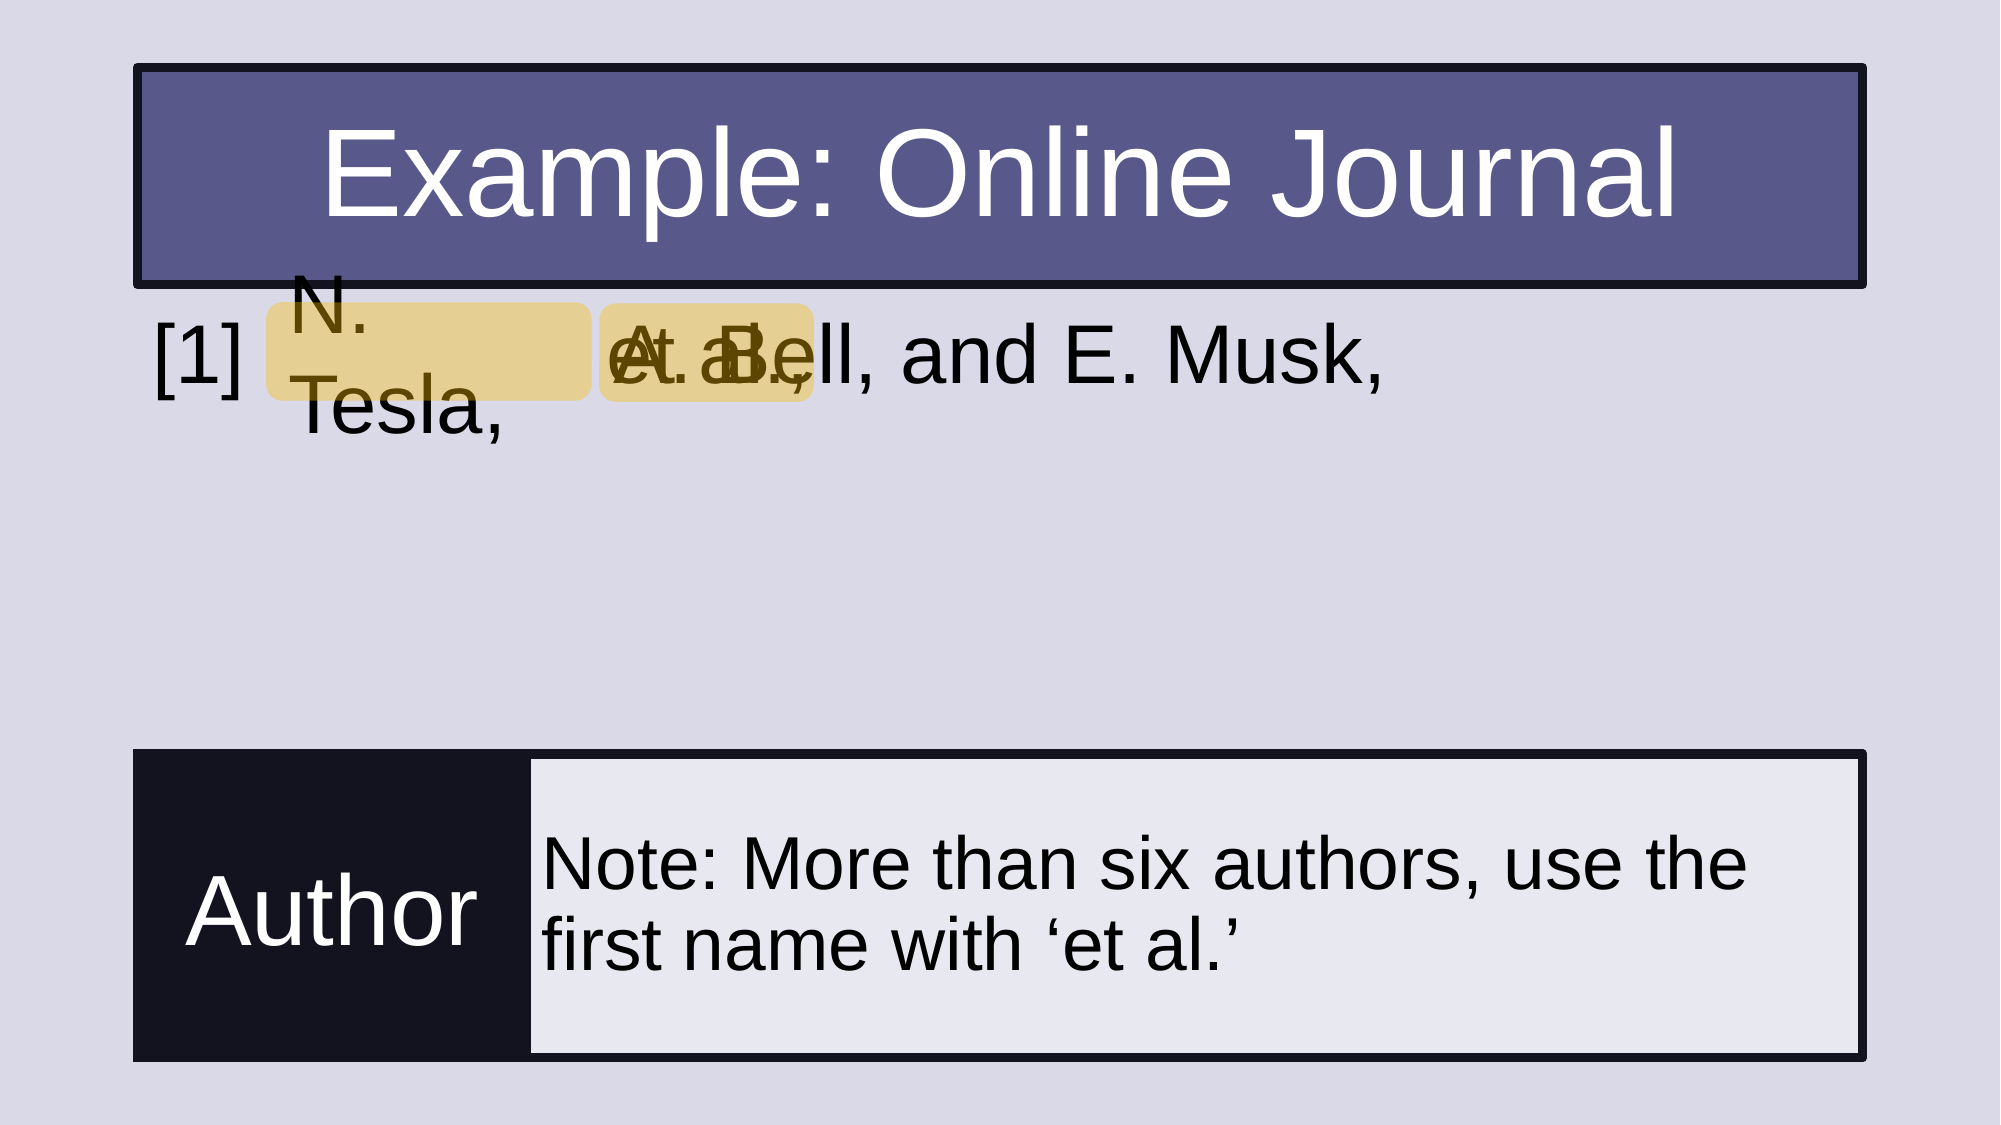

Example: Online Journal
[1]
N. Tesla,
et al.,
A. Bell, and E. Musk,

Author
Note: More than six authors, use the first name with ‘et al.’
Note: Up to six authors, include them all in order of appearance.